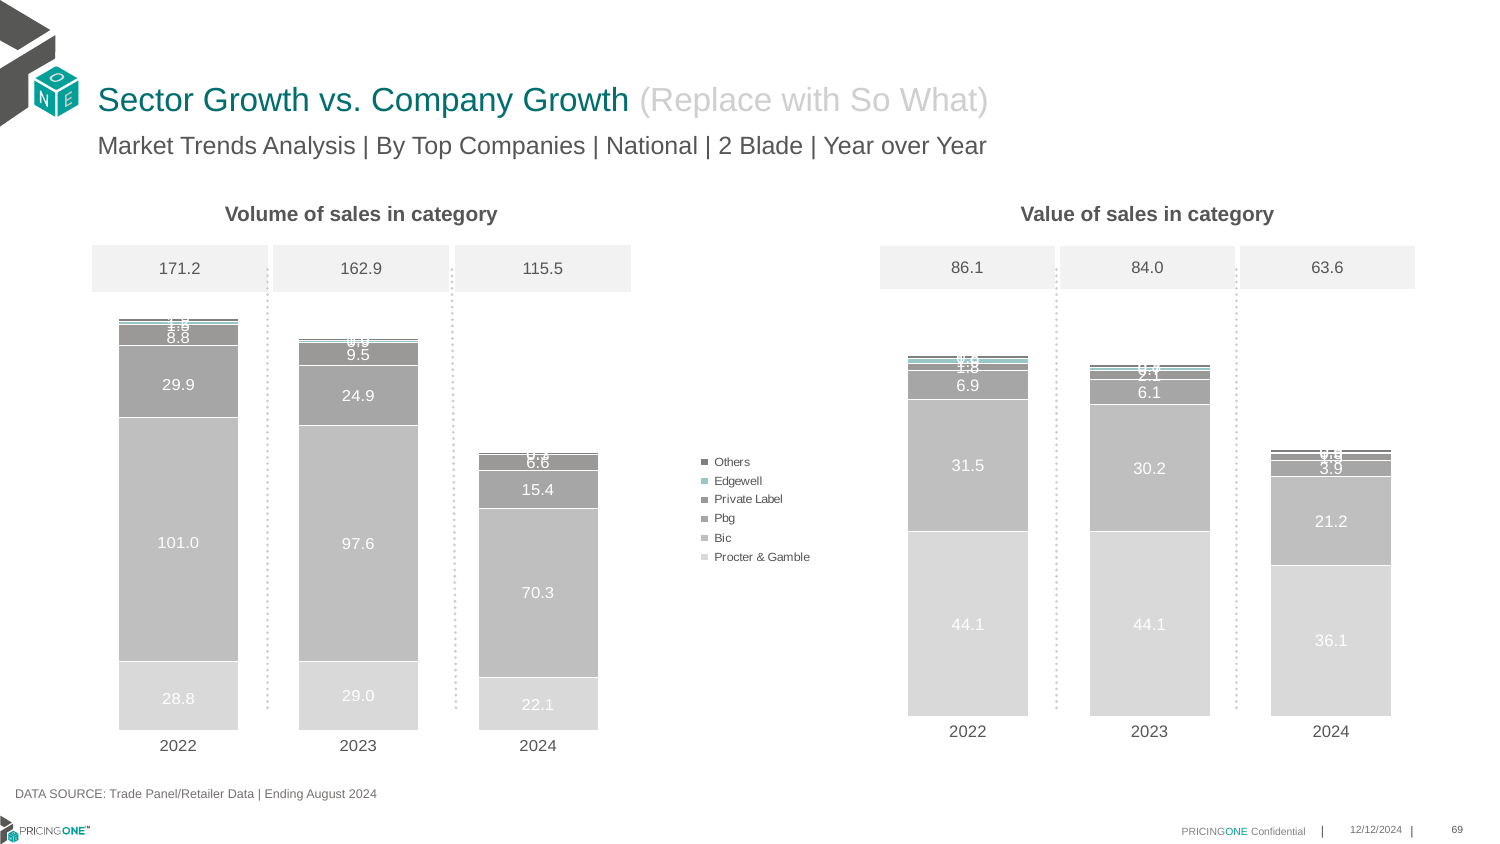

# Sector Growth vs. Company Growth (Replace with So What)
Market Trends Analysis | By Top Companies | National | 2 Blade | Year over Year
| Value of sales in category |  |  |
| --- | --- | --- |
| 86.1 | 84.0 | 63.6 |
| Volume of sales in category |  |  |
| --- | --- | --- |
| 171.2 | 162.9 | 115.5 |

### Chart

| Category | Procter & Gamble | Bic | Pbg | Private Label | Edgewell | Others |
|---|---|---|---|---|---|---|
| 2022 | 44.118206 | 31.478386 | 6.867984 | 1.81097 | 1.041028 | 0.7601 |
| 2023 | 44.127422 | 30.191908 | 6.09998 | 2.124198 | 0.659169 | 0.797823 |
| 2024 | 36.06061 | 21.19735 | 3.871161 | 1.542596 | 0.321328 | 0.597672 |

### Chart

| Category | Procter & Gamble | Bic | Pbg | Private Label | Edgewell | Others |
|---|---|---|---|---|---|---|
| 2022 | 28.841009 | 101.040917 | 29.907212 | 8.775588 | 1.461725 | 1.186204 |
| 2023 | 28.953734 | 97.616307 | 24.948405 | 9.542686 | 0.863681 | 0.969572 |
| 2024 | 22.093745 | 70.309537 | 15.428223 | 6.623655 | 0.326834 | 0.669548 |
DATA SOURCE: Trade Panel/Retailer Data | Ending August 2024

12/12/2024
69